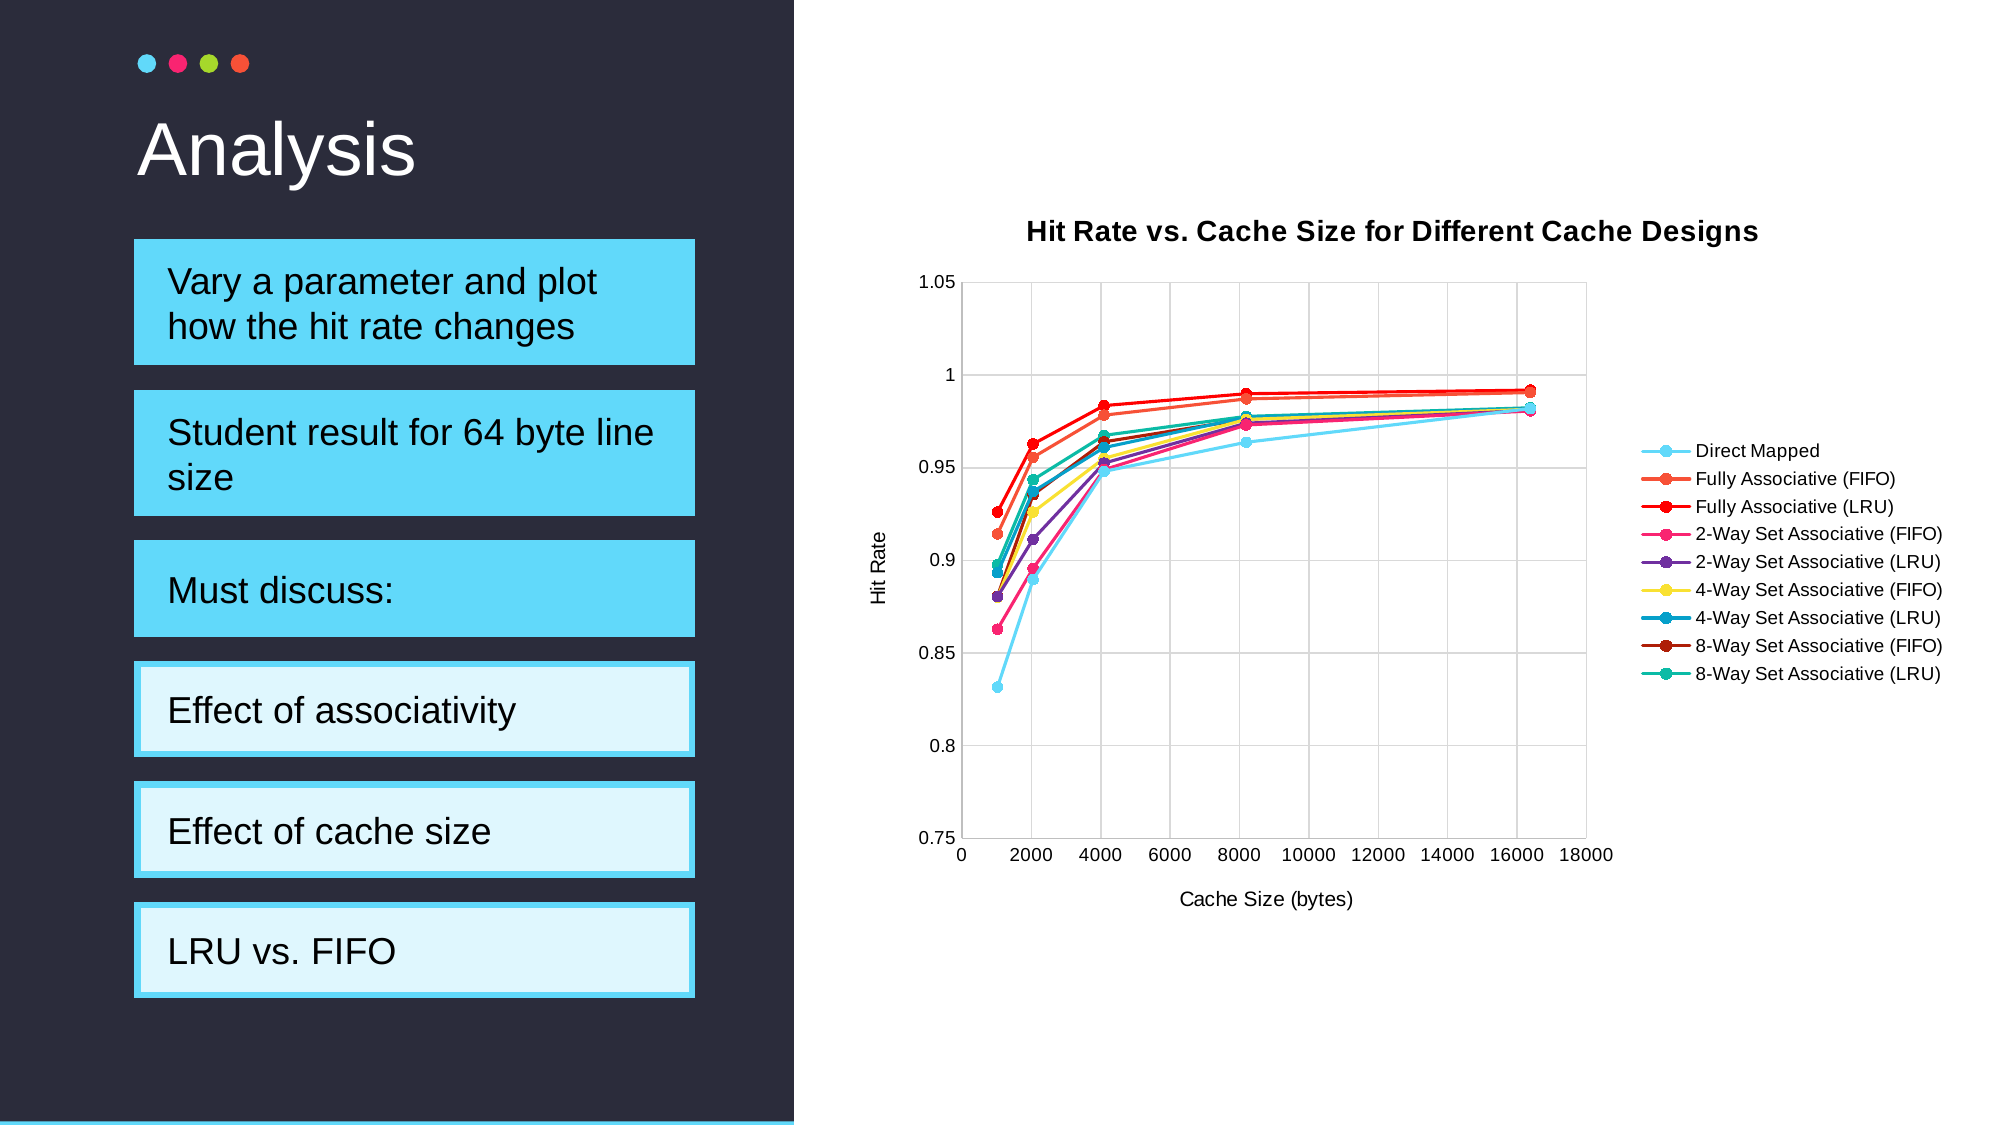

# Analysis

### Chart: Hit Rate vs. Cache Size for Different Cache Designs

| Category |  |  |  |  |  |  |  |  |  |
|---|---|---|---|---|---|---|---|---|---|
Vary a parameter and plot how the hit rate changes
Student result for 64 byte line size
Must discuss:
Effect of associativity
Effect of cache size
LRU vs. FIFO